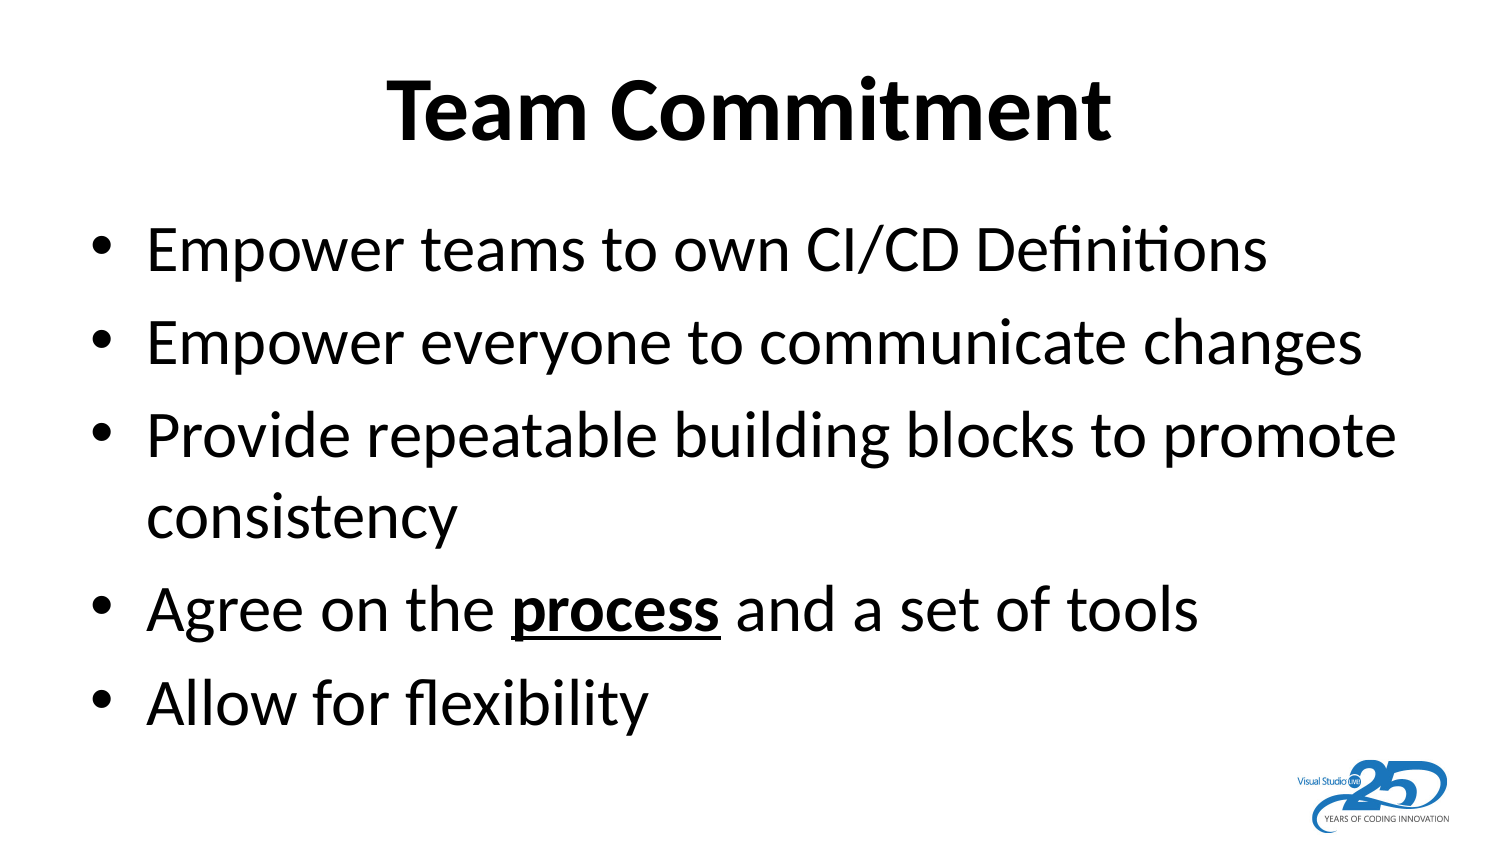

# Team Commitment
Empower teams to own CI/CD Definitions
Empower everyone to communicate changes
Provide repeatable building blocks to promote consistency
Agree on the process and a set of tools
Allow for flexibility